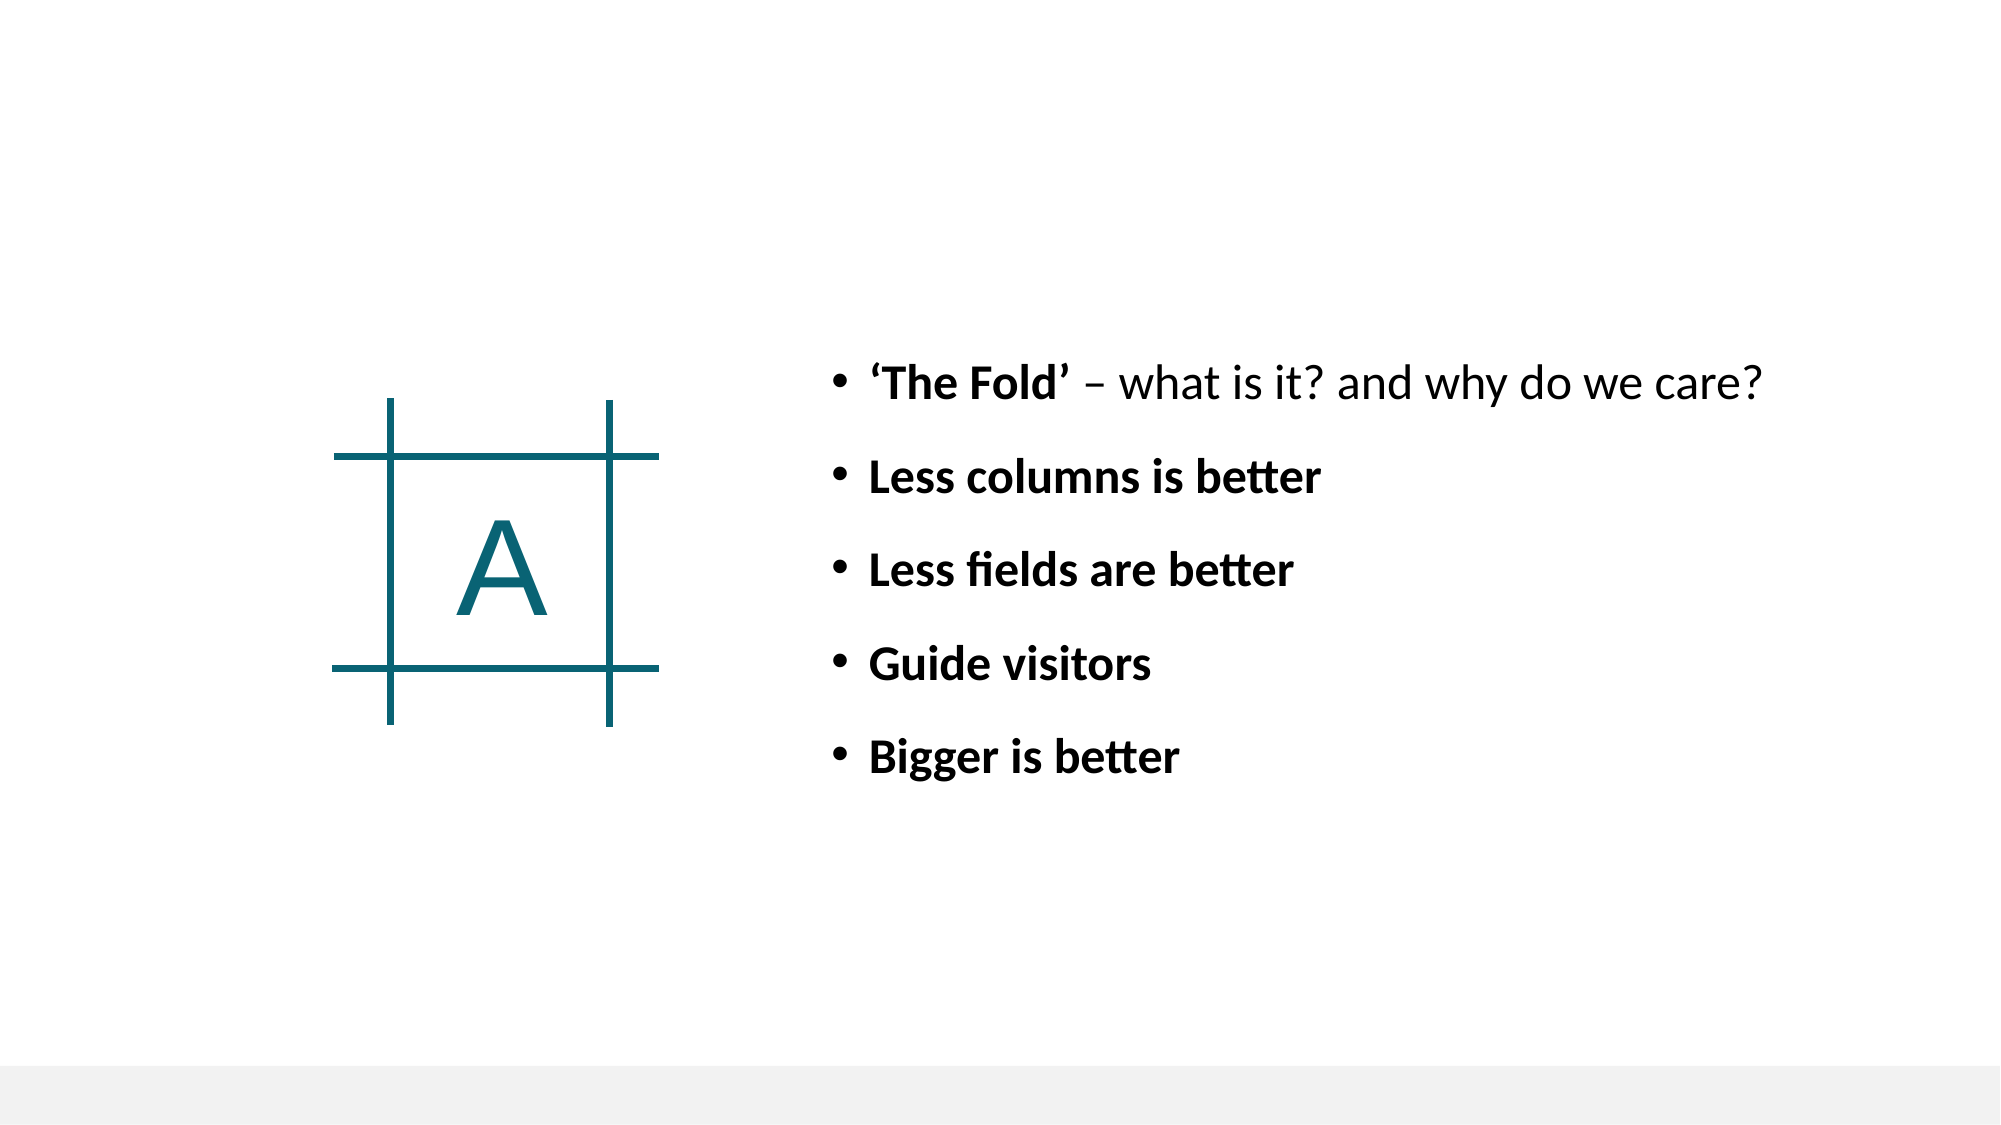

#
‘The Fold’ – what is it? and why do we care?
Less columns is better
Less fields are better
Guide visitors
Bigger is better

A